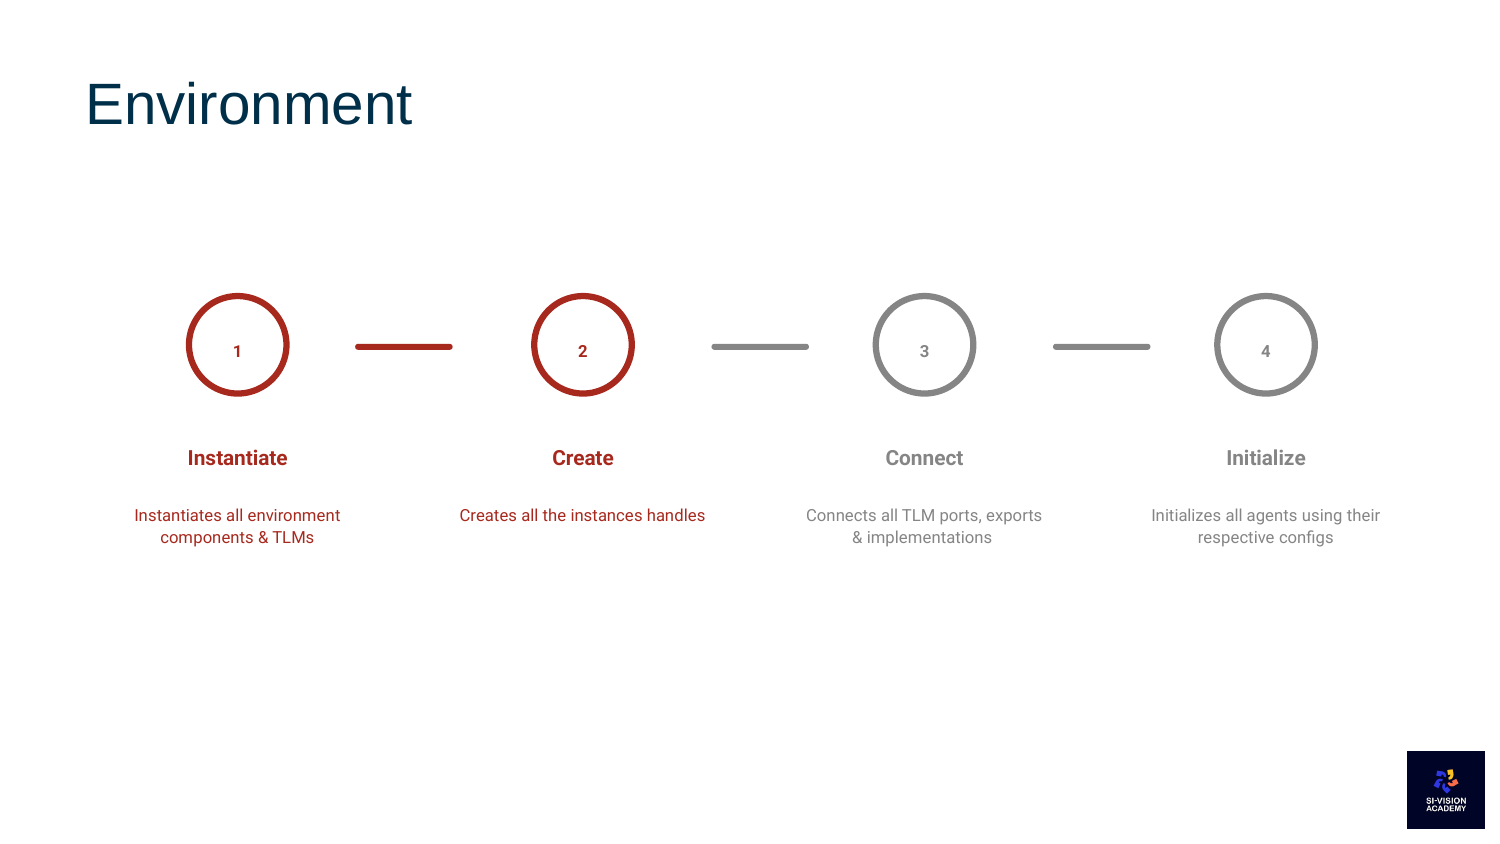

# Environment

1
Instantiate
Instantiates all environment components & TLMs

2
Create
Creates all the instances handles

3
Connect
Connects all TLM ports, exports & implementations

4
Initialize
Initializes all agents using their respective configs